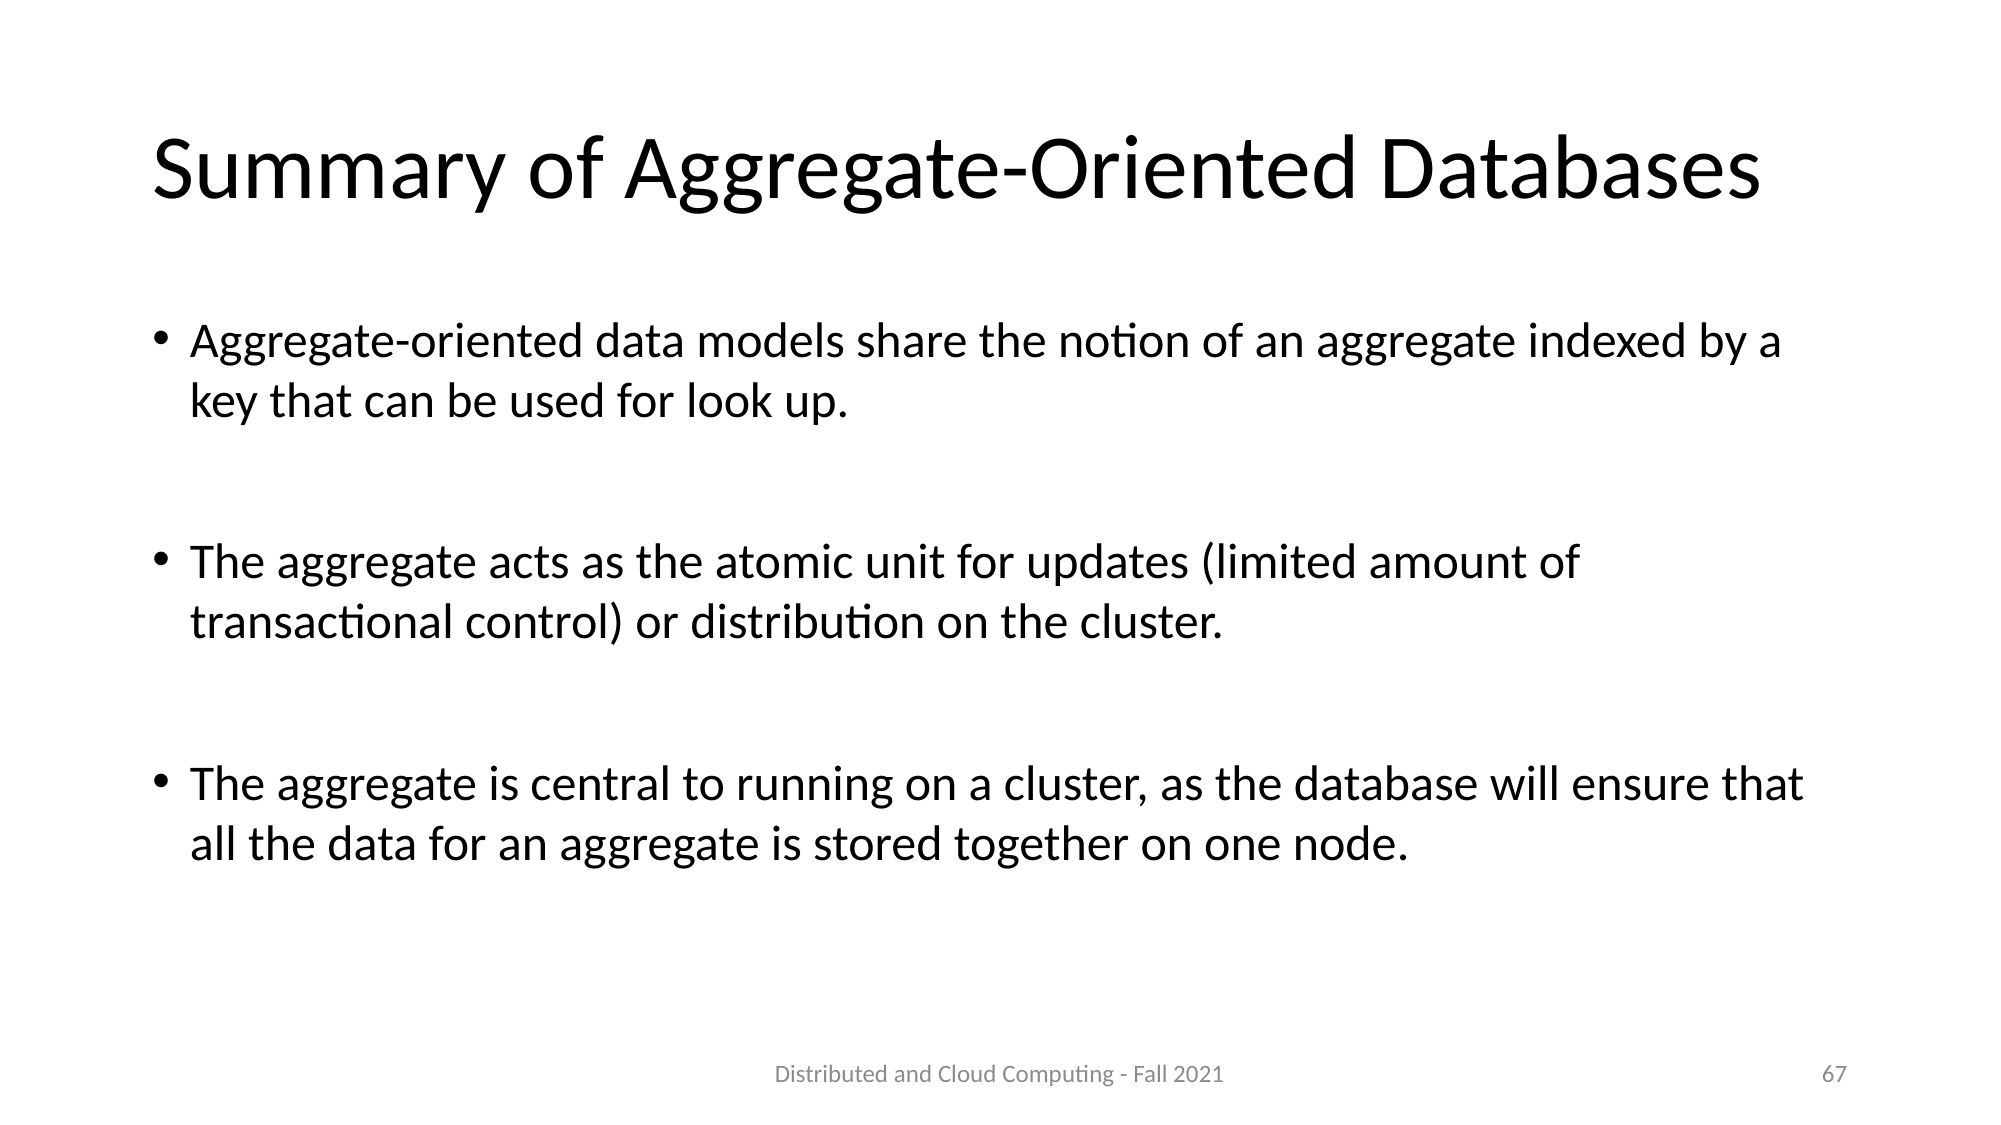

# Summary of Aggregate-Oriented Databases
Aggregate-oriented data models share the notion of an aggregate indexed by a key that can be used for look up.

The aggregate acts as the atomic unit for updates (limited amount of transactional control) or distribution on the cluster.

The aggregate is central to running on a cluster, as the database will ensure that all the data for an aggregate is stored together on one node.

Distributed and Cloud Computing - Fall 2021
67